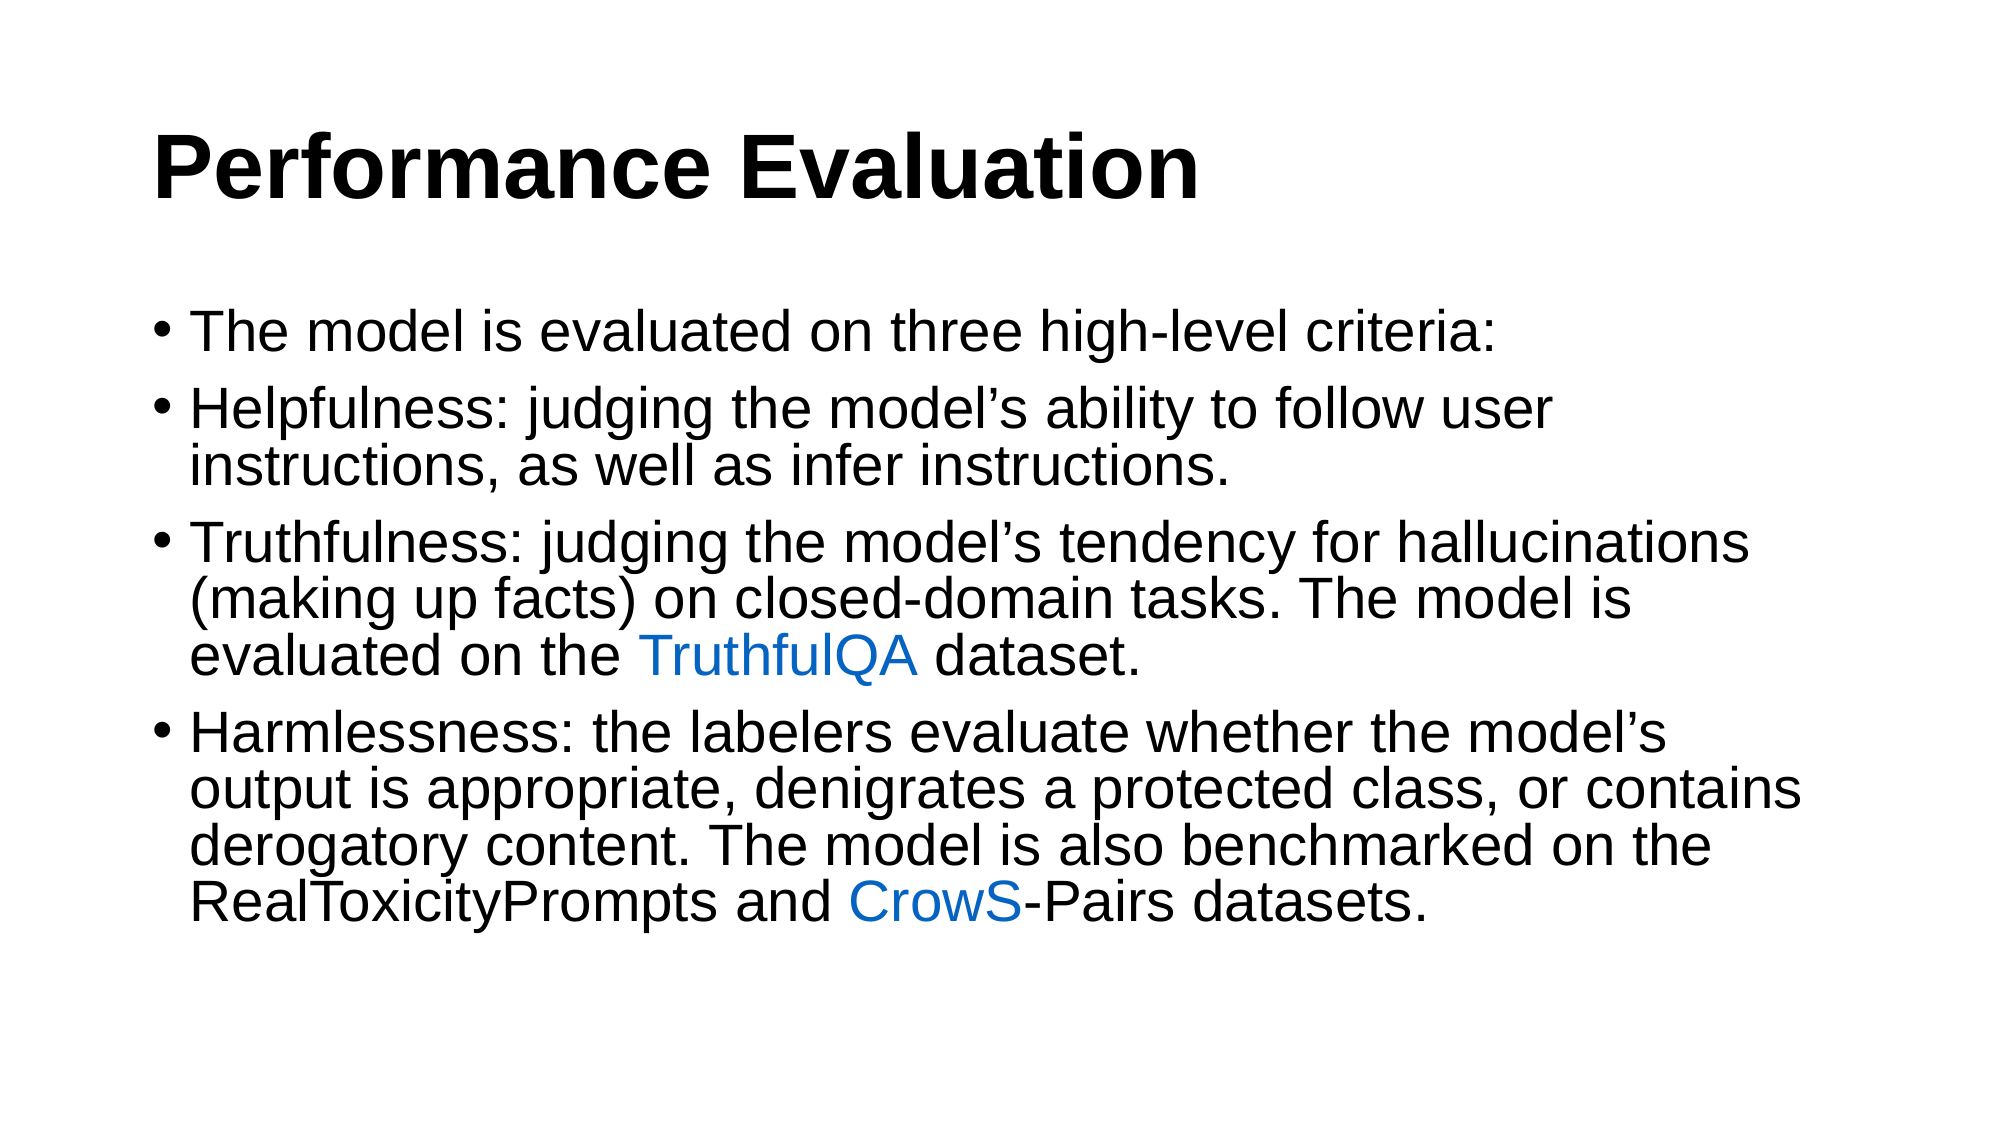

# Performance Evaluation
The model is evaluated on three high-level criteria:
Helpfulness: judging the model’s ability to follow user instructions, as well as infer instructions.
Truthfulness: judging the model’s tendency for hallucinations (making up facts) on closed-domain tasks. The model is evaluated on the TruthfulQA dataset.
Harmlessness: the labelers evaluate whether the model’s output is appropriate, denigrates a protected class, or contains derogatory content. The model is also benchmarked on the RealToxicityPrompts and CrowS-Pairs datasets.